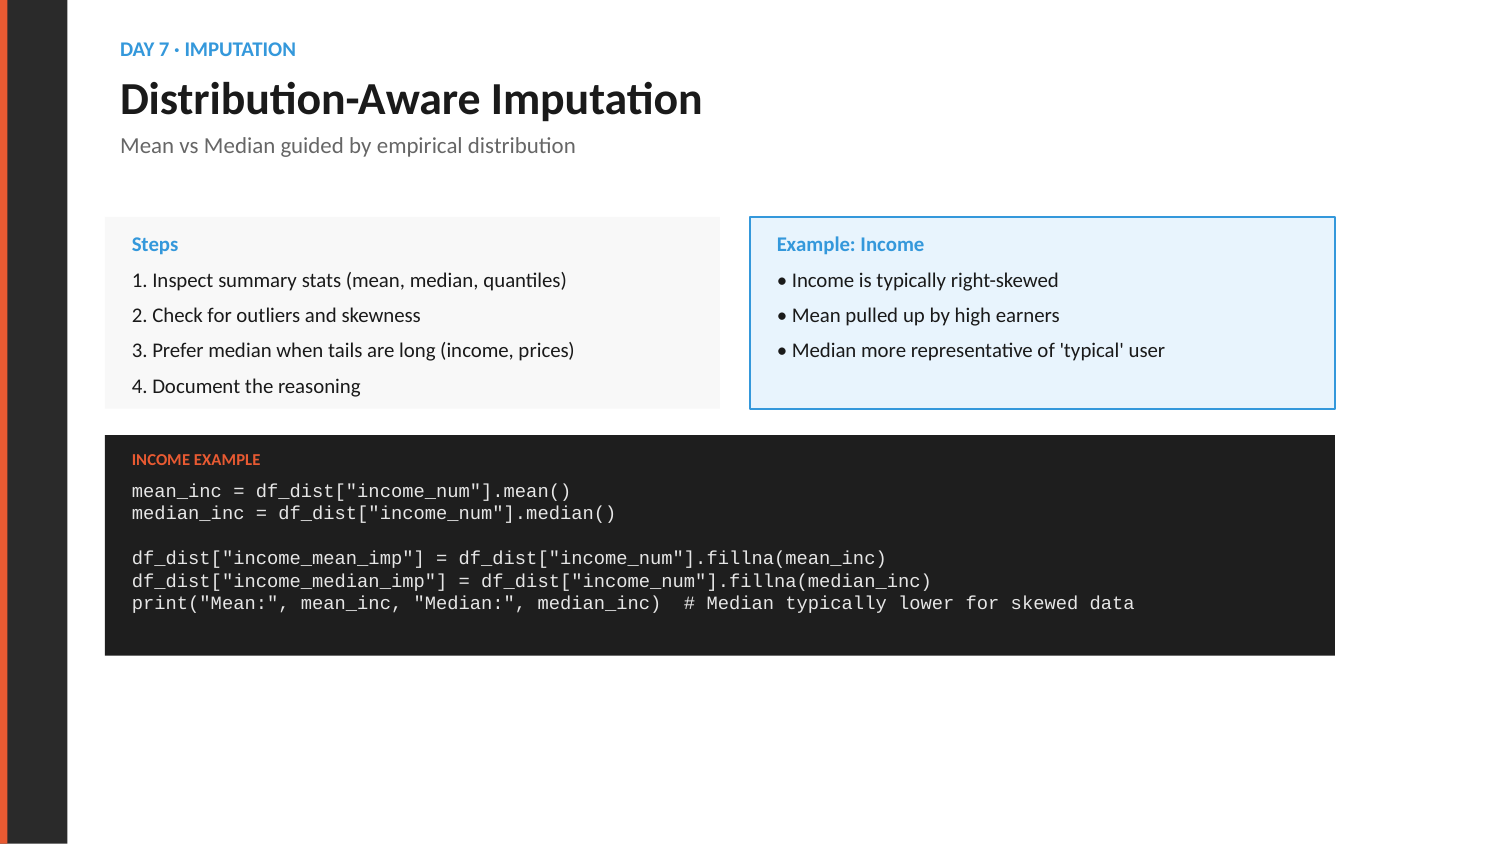

DAY 7 · IMPUTATION
Distribution-Aware Imputation
Mean vs Median guided by empirical distribution

Steps
Example: Income
1. Inspect summary stats (mean, median, quantiles)
2. Check for outliers and skewness
3. Prefer median when tails are long (income, prices)
4. Document the reasoning
• Income is typically right-skewed
• Mean pulled up by high earners
• Median more representative of 'typical' user

INCOME EXAMPLE
mean_inc = df_dist["income_num"].mean()
median_inc = df_dist["income_num"].median()

df_dist["income_mean_imp"] = df_dist["income_num"].fillna(mean_inc)
df_dist["income_median_imp"] = df_dist["income_num"].fillna(median_inc)
print("Mean:", mean_inc, "Median:", median_inc)  # Median typically lower for skewed data